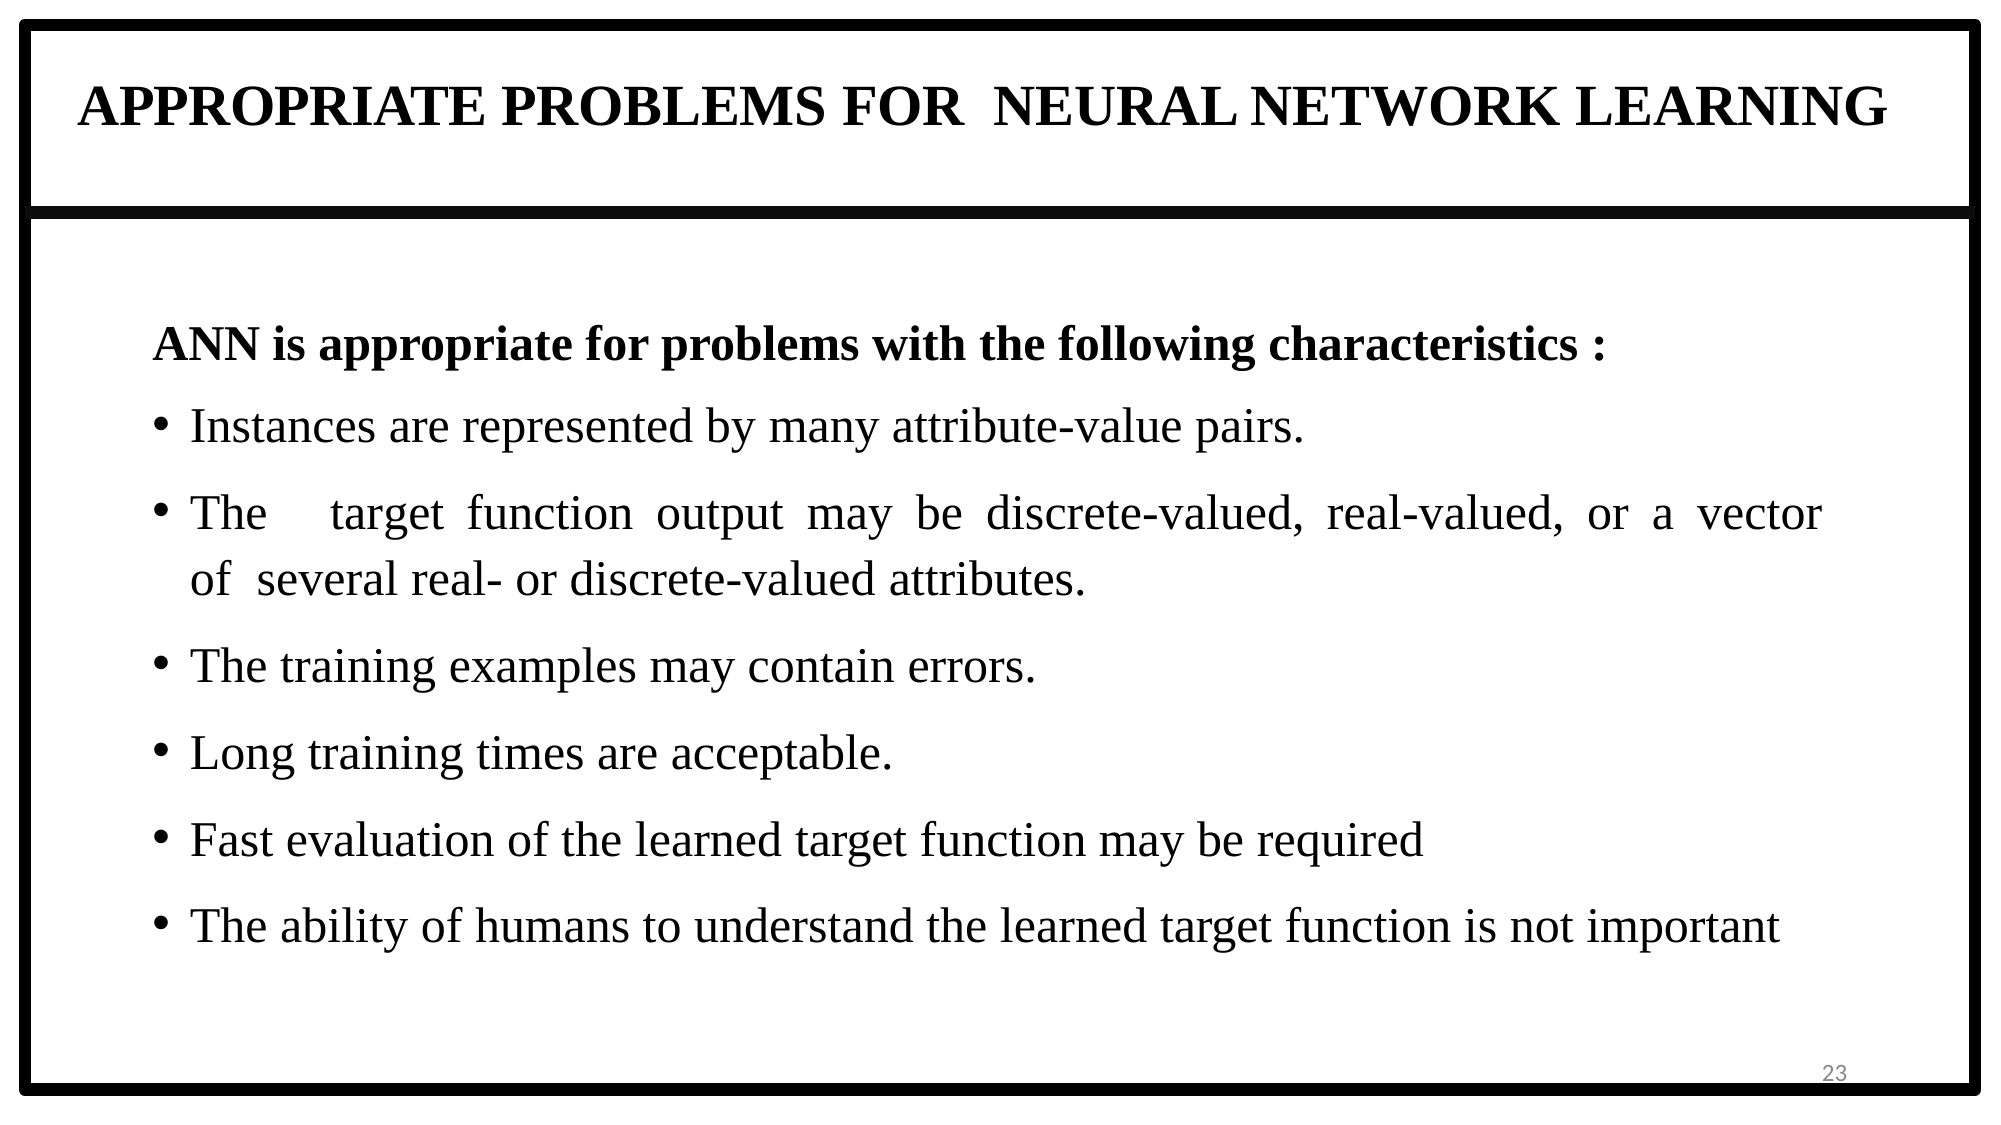

# APPROPRIATE PROBLEMS FOR  NEURAL NETWORK LEARNING

ANN is appropriate for problems with the following characteristics :
Instances are represented by many attribute-value pairs.
The	target	function	output	may	be	discrete-valued,	real-valued,	or	a	vector	of  several real- or discrete-valued attributes.
The training examples may contain errors.
Long training times are acceptable.
Fast evaluation of the learned target function may be required
The ability of humans to understand the learned target function is not important
23